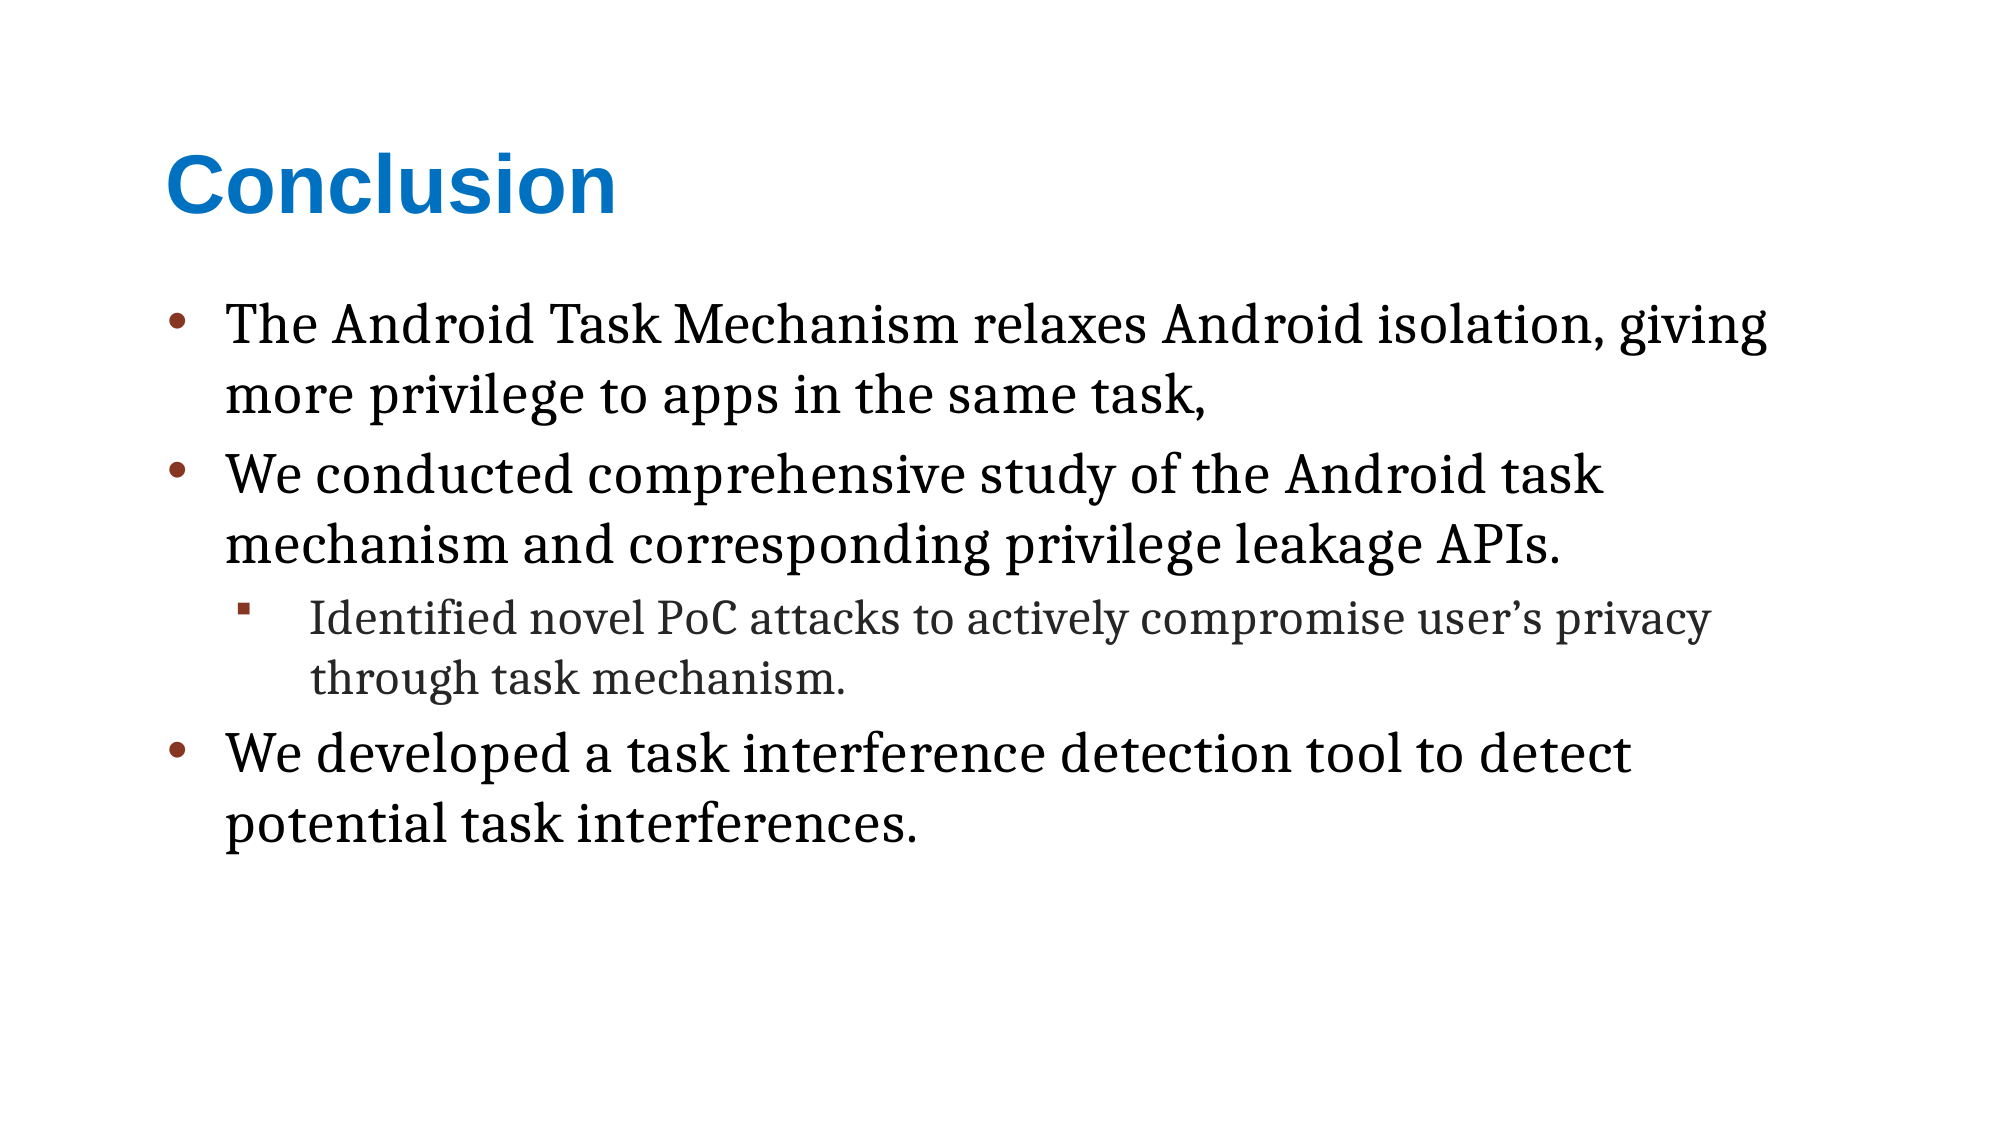

# Conclusion
The Android Task Mechanism relaxes Android isolation, giving more privilege to apps in the same task,
We conducted comprehensive study of the Android task mechanism and corresponding privilege leakage APIs.
Identified novel PoC attacks to actively compromise user’s privacy through task mechanism.
We developed a task interference detection tool to detect potential task interferences.